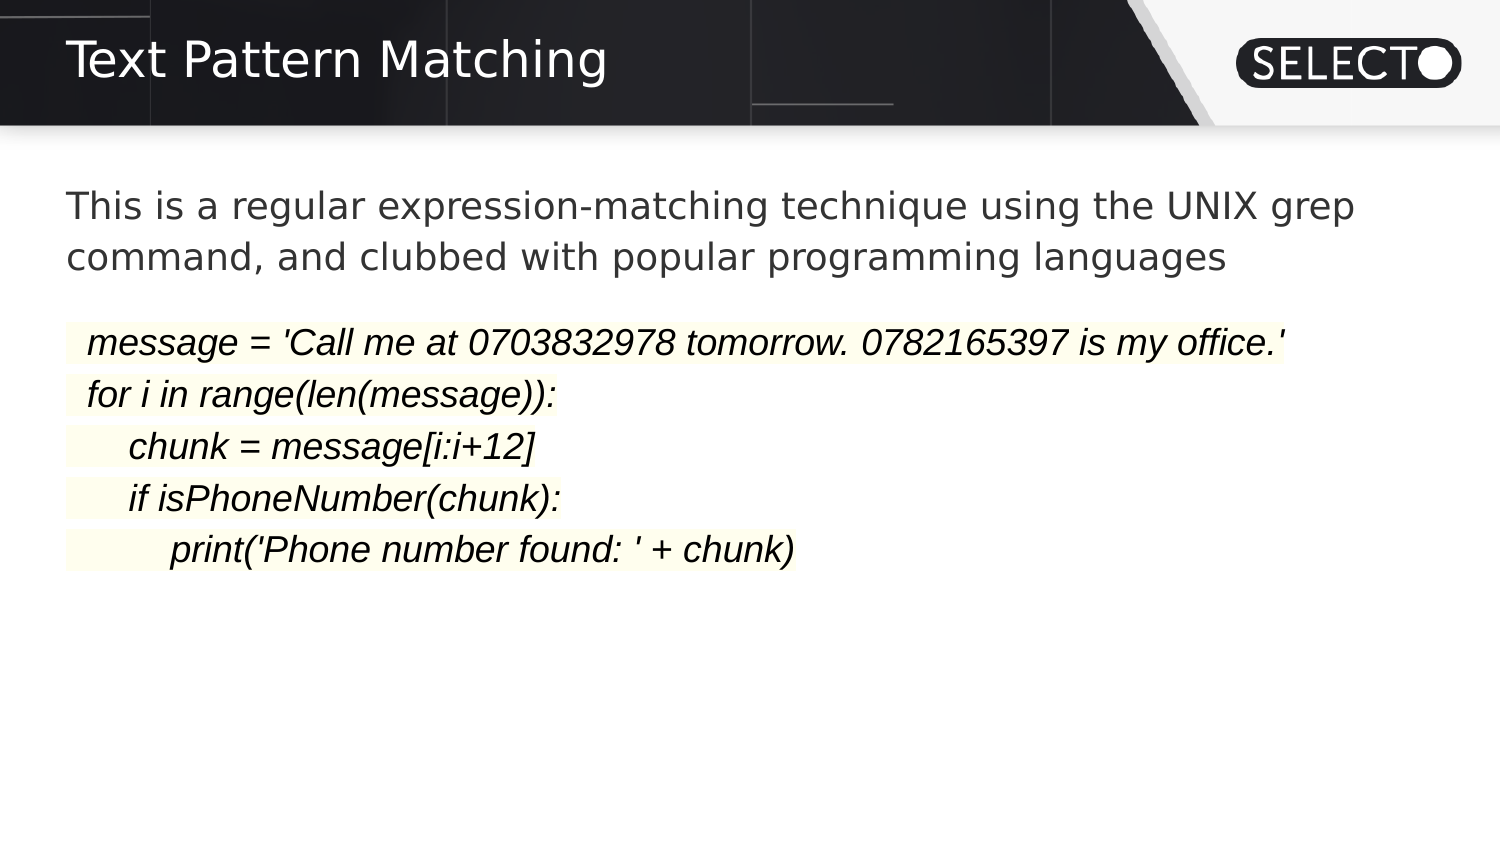

# Text Pattern Matching
This is a regular expression-matching technique using the UNIX grep command, and clubbed with popular programming languages
  message = 'Call me at 0703832978 tomorrow. 0782165397 is my office.'
  for i in range(len(message)):
      chunk = message[i:i+12]
      if isPhoneNumber(chunk):
          print('Phone number found: ' + chunk)